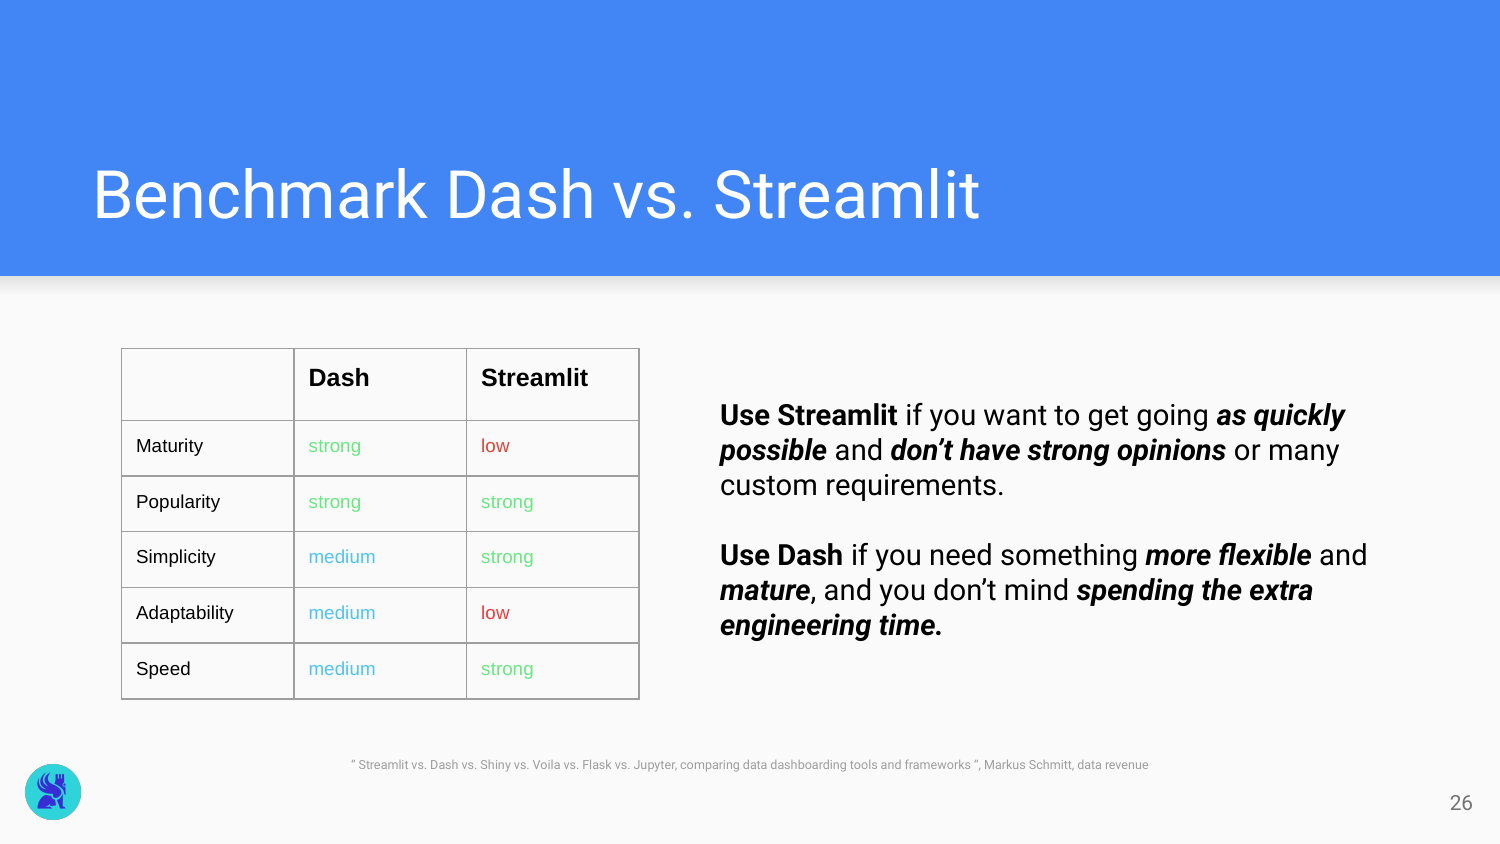

# Benchmark Dash vs. Streamlit
|  | Dash | Streamlit |
| --- | --- | --- |
| Maturity | strong | low |
| Popularity | strong | strong |
| Simplicity | medium | strong |
| Adaptability | medium | low |
| Speed | medium | strong |
Use Streamlit if you want to get going as quickly possible and don’t have strong opinions or many custom requirements.

Use Dash if you need something more flexible and mature, and you don’t mind spending the extra engineering time.
“ Streamlit vs. Dash vs. Shiny vs. Voila vs. Flask vs. Jupyter, comparing data dashboarding tools and frameworks “, Markus Schmitt, data revenue
26